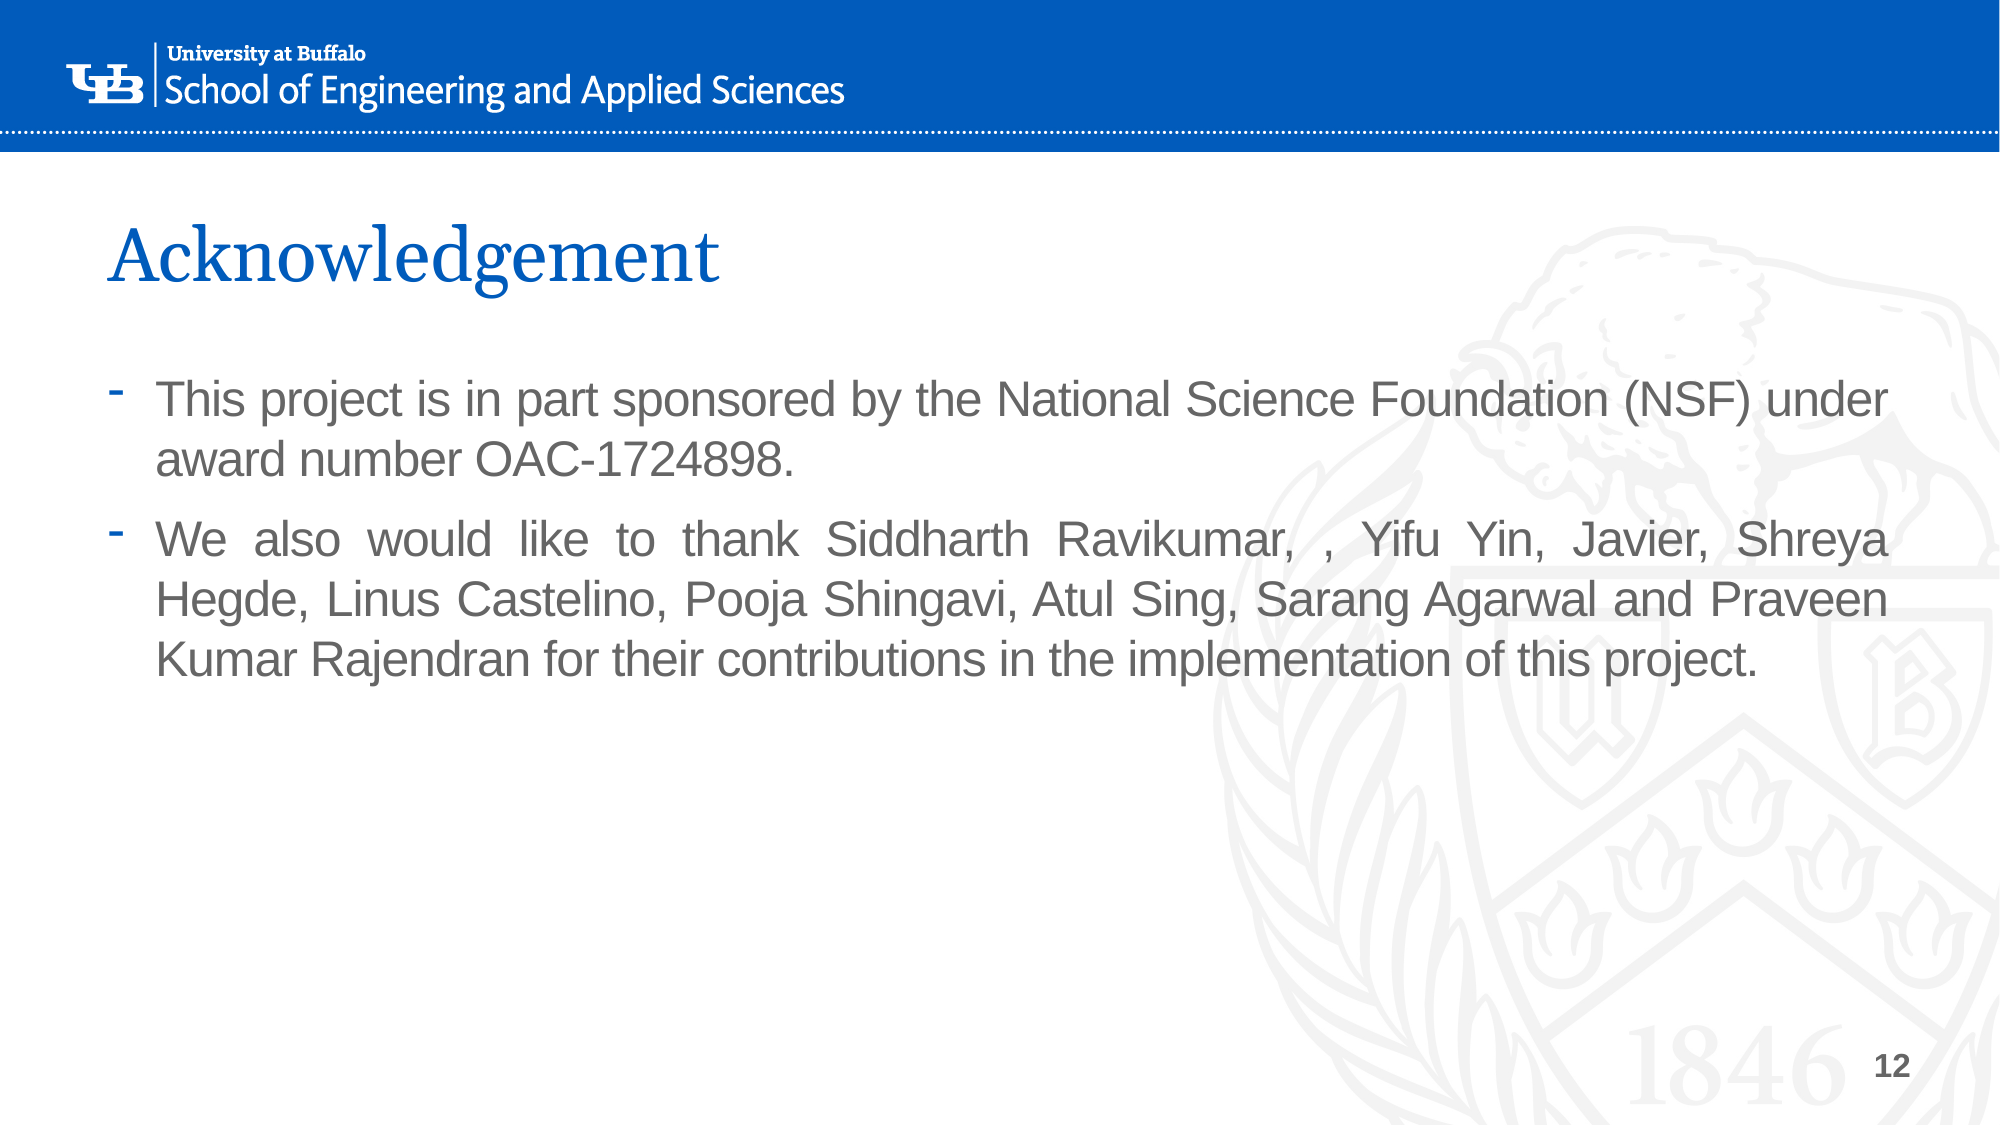

# Acknowledgement
This project is in part sponsored by the National Science Foundation (NSF) under award number OAC-1724898.
We also would like to thank Siddharth Ravikumar, , Yifu Yin, Javier, Shreya Hegde, Linus Castelino, Pooja Shingavi, Atul Sing, Sarang Agarwal and Praveen Kumar Rajendran for their contributions in the implementation of this project.